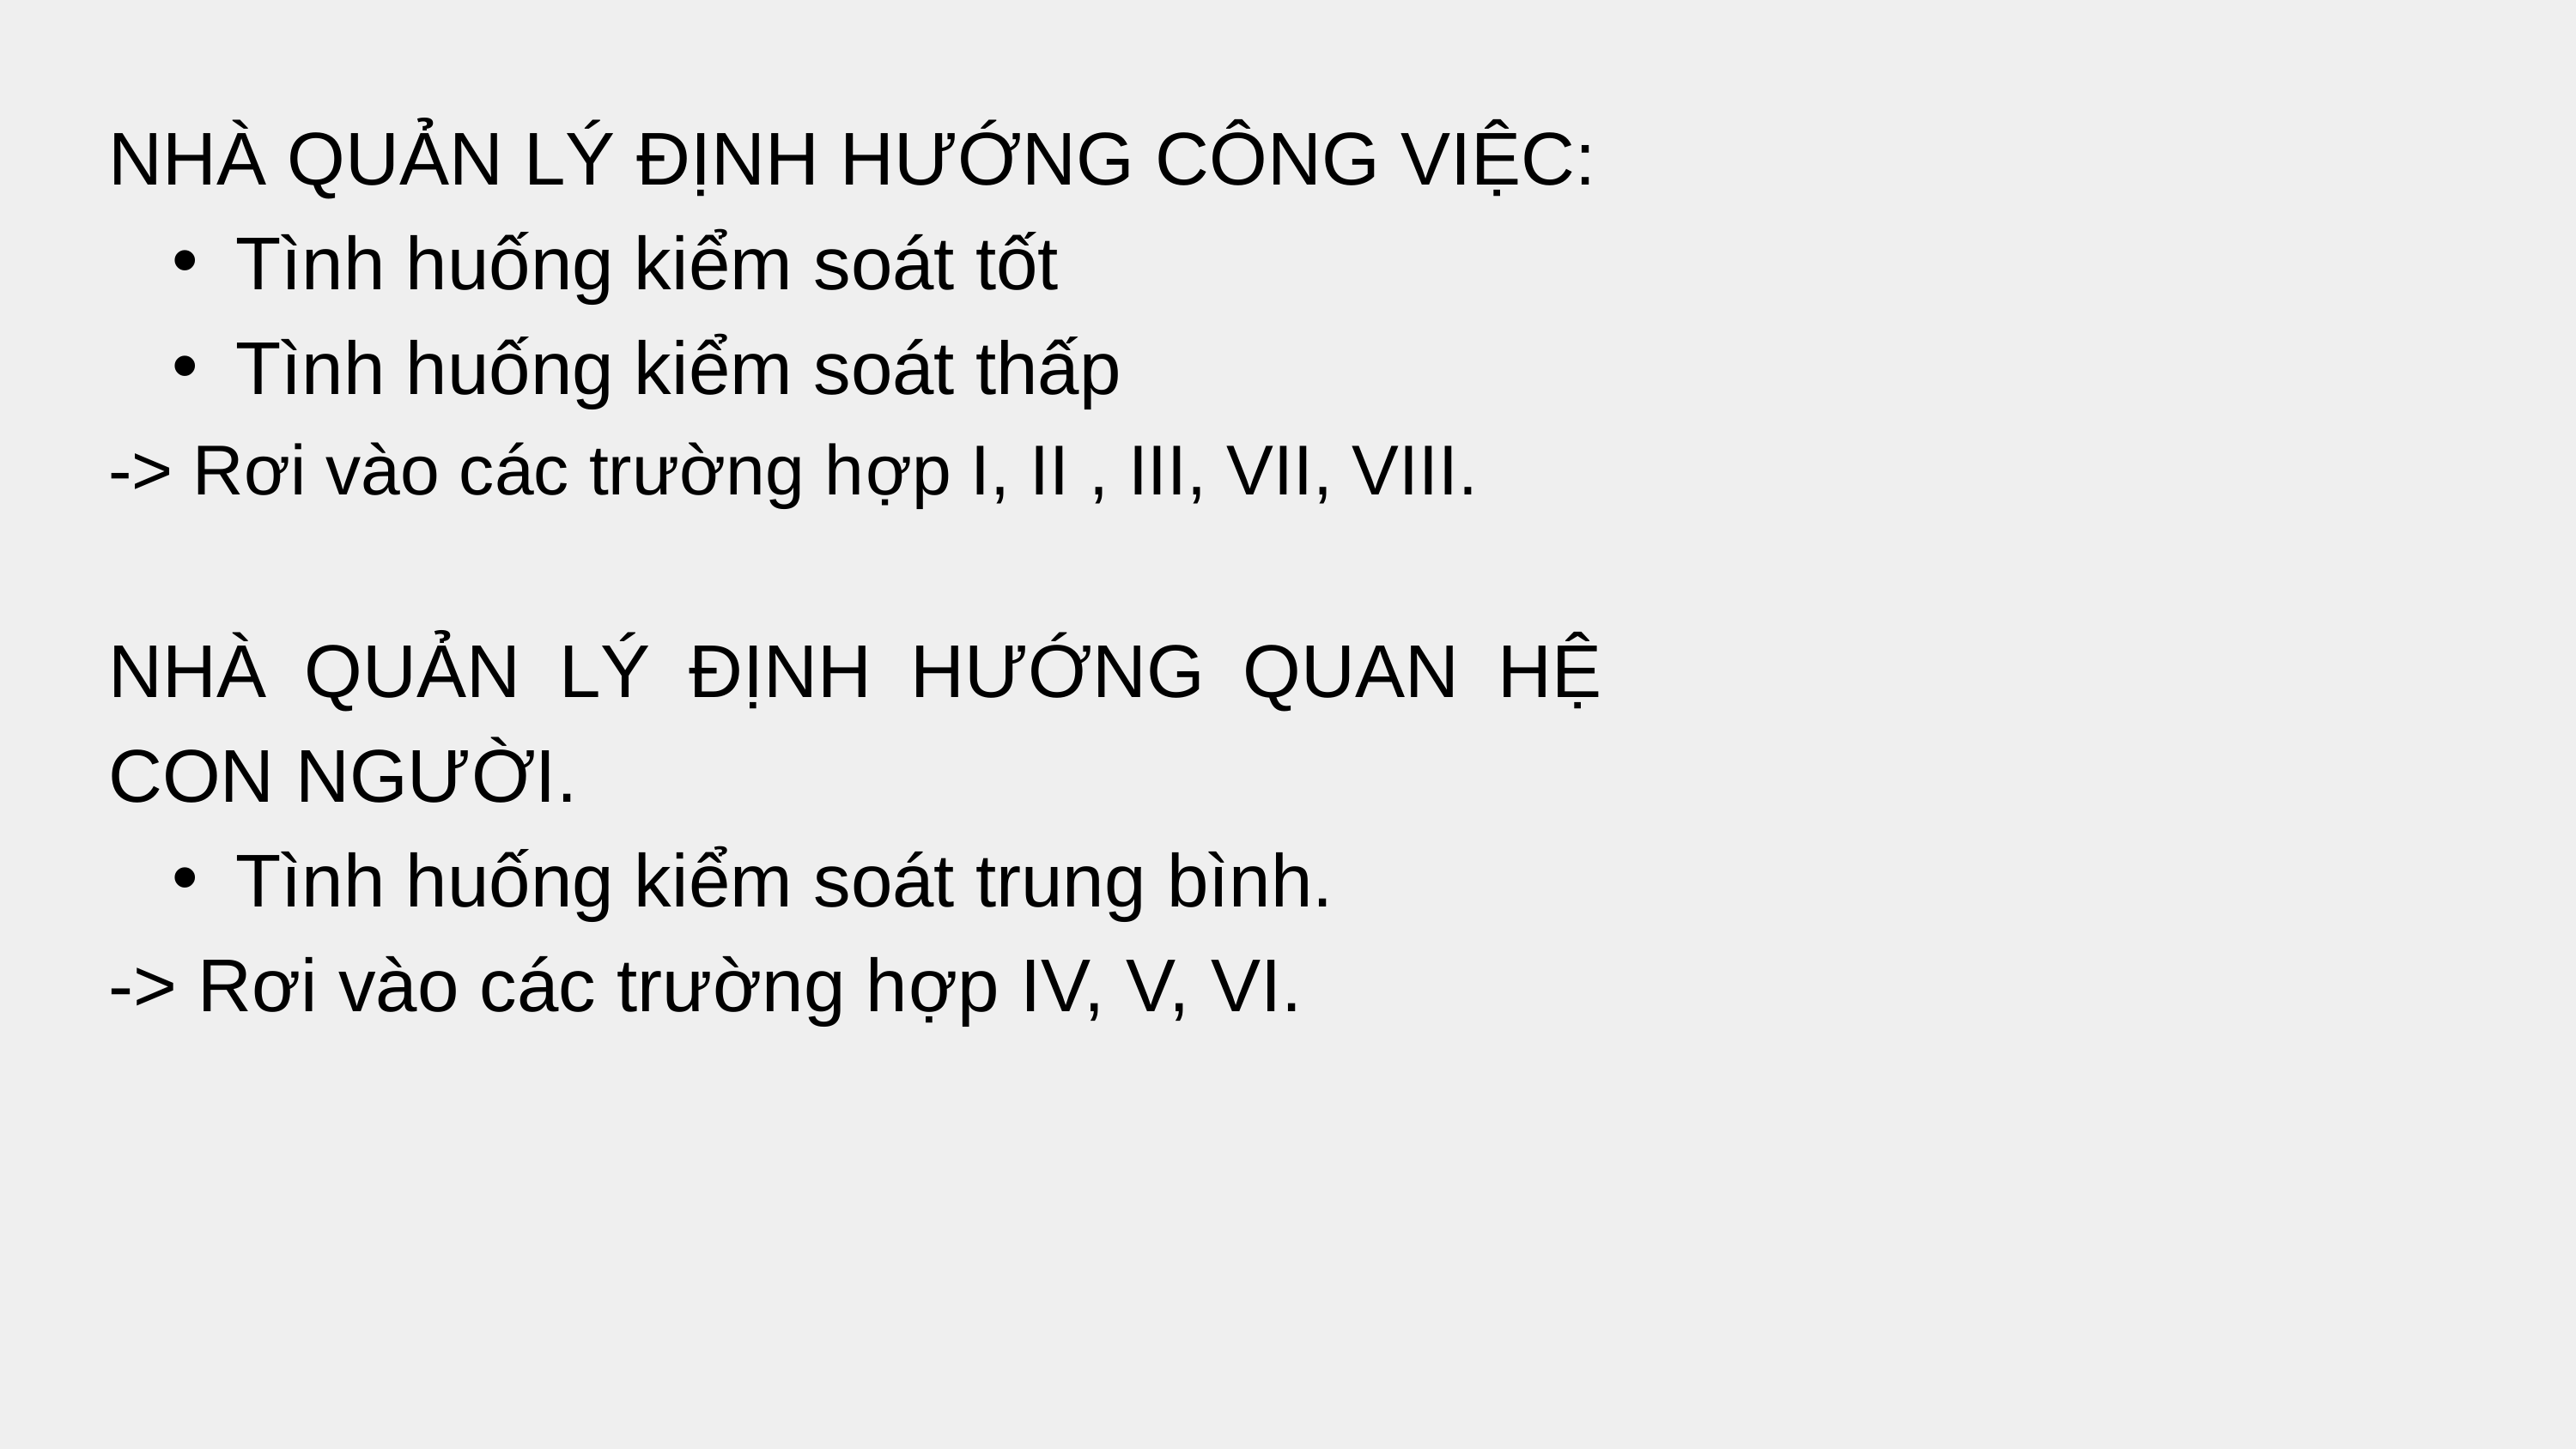

NHÀ QUẢN LÝ ĐỊNH HƯỚNG CÔNG VIỆC:
Tình huống kiểm soát tốt
Tình huống kiểm soát thấp
-> Rơi vào các trường hợp I, II , III, VII, VIII.

NHÀ QUẢN LÝ ĐỊNH HƯỚNG QUAN HỆ CON NGƯỜI.
Tình huống kiểm soát trung bình.
-> Rơi vào các trường hợp IV, V, VI.